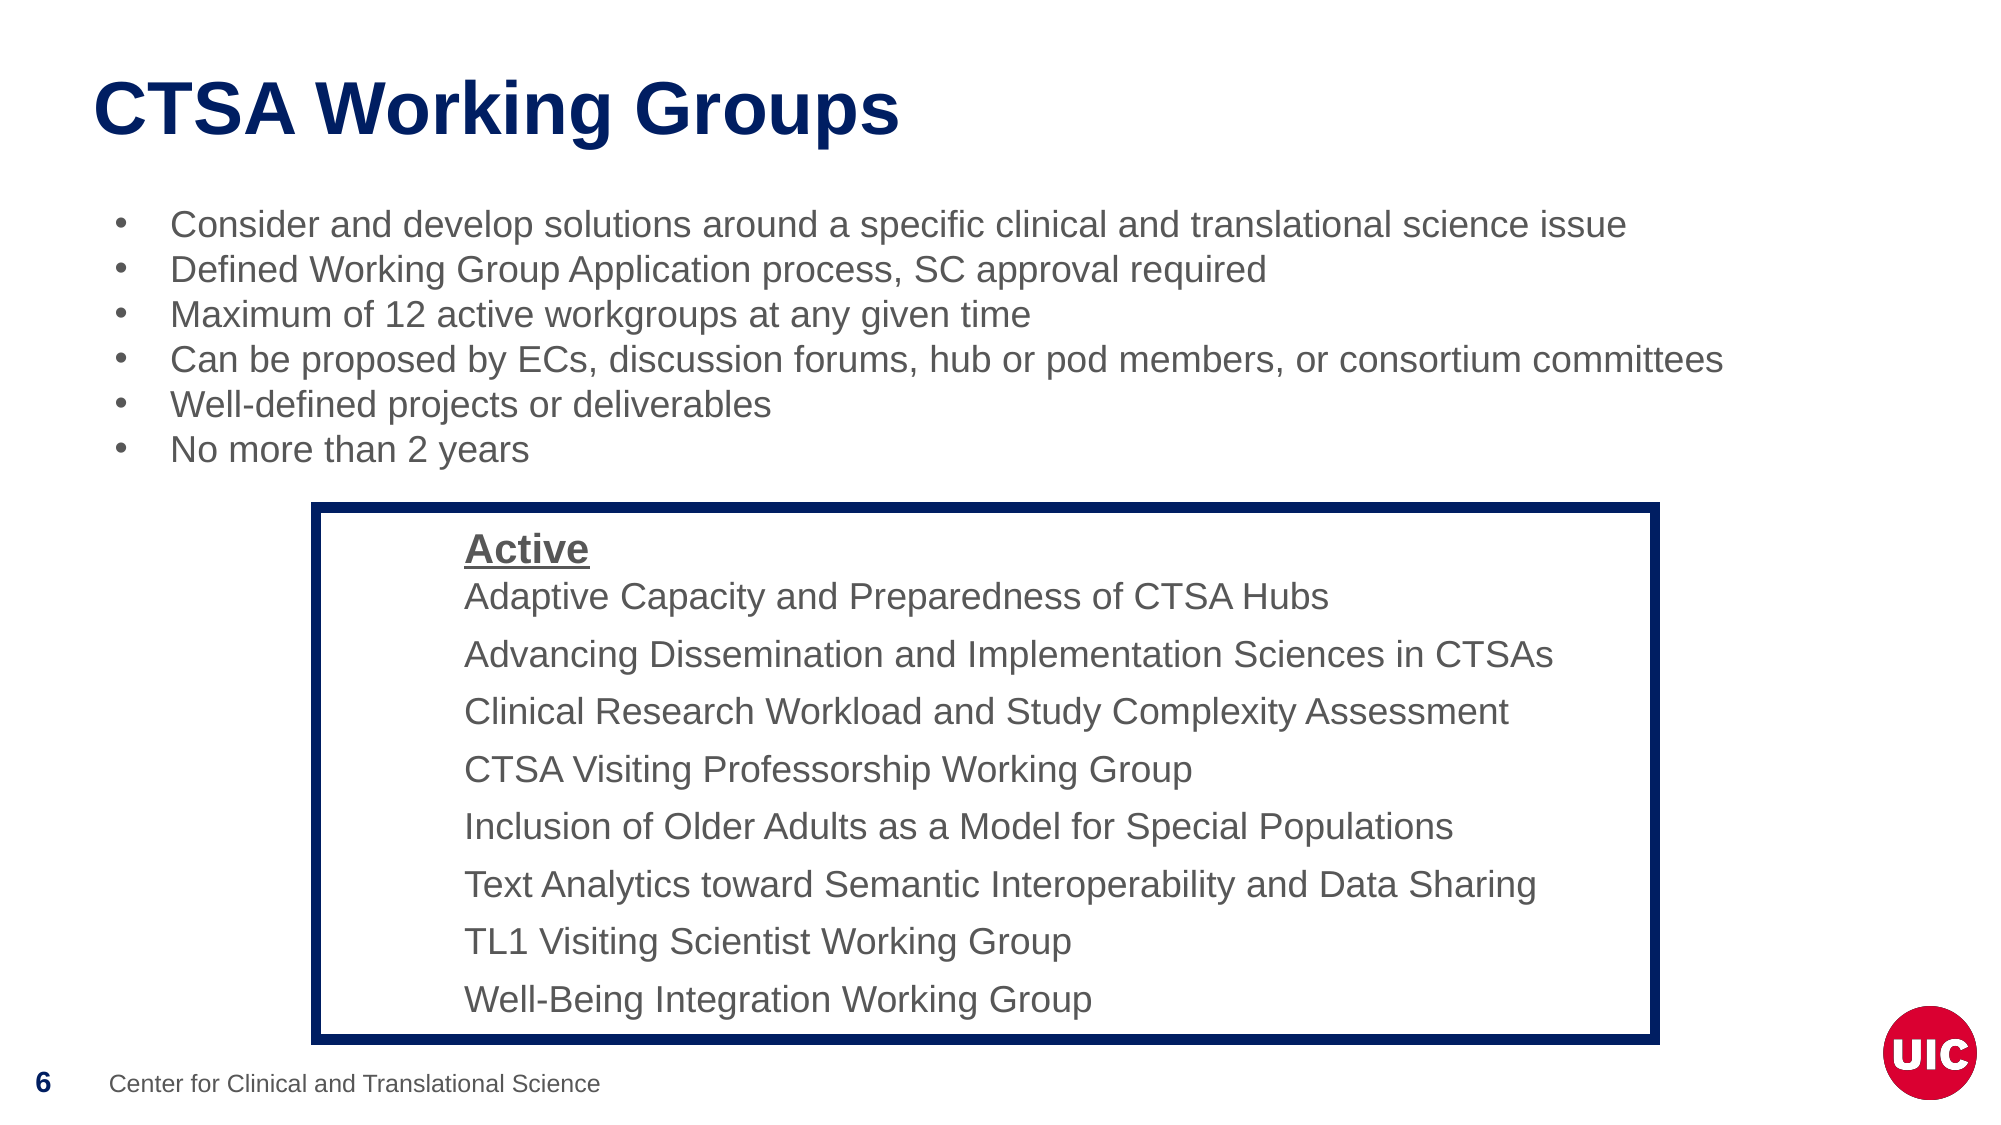

# CTSA Working Groups
Consider and develop solutions around a specific clinical and translational science issue
Defined Working Group Application process, SC approval required
Maximum of 12 active workgroups at any given time
Can be proposed by ECs, discussion forums, hub or pod members, or consortium committees
Well-defined projects or deliverables
No more than 2 years

Active
Adaptive Capacity and Preparedness of CTSA Hubs
Advancing Dissemination and Implementation Sciences in CTSAs
Clinical Research Workload and Study Complexity Assessment
CTSA Visiting Professorship Working Group
Inclusion of Older Adults as a Model for Special Populations
Text Analytics toward Semantic Interoperability and Data Sharing
TL1 Visiting Scientist Working Group
Well-Being Integration Working Group
Center for Clinical and Translational Science